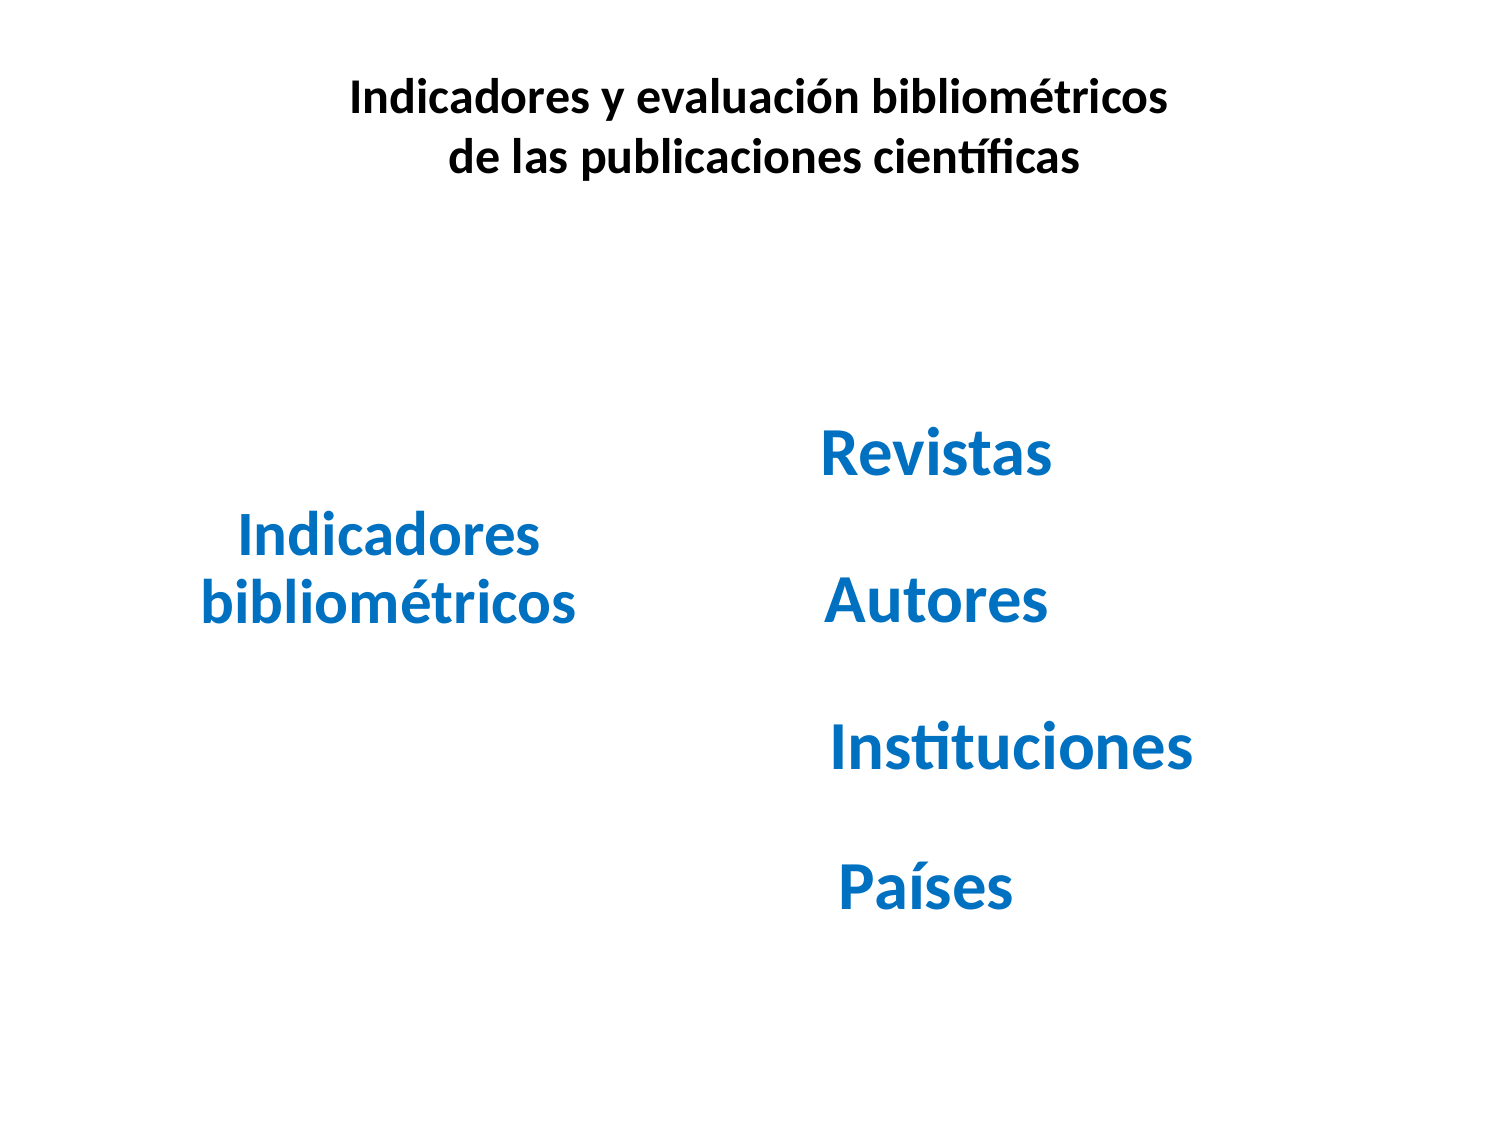

Indicadores y evaluación bibliométricos
de las publicaciones científicas
Revistas
Indicadores bibliométricos
Autores
Instituciones
Países